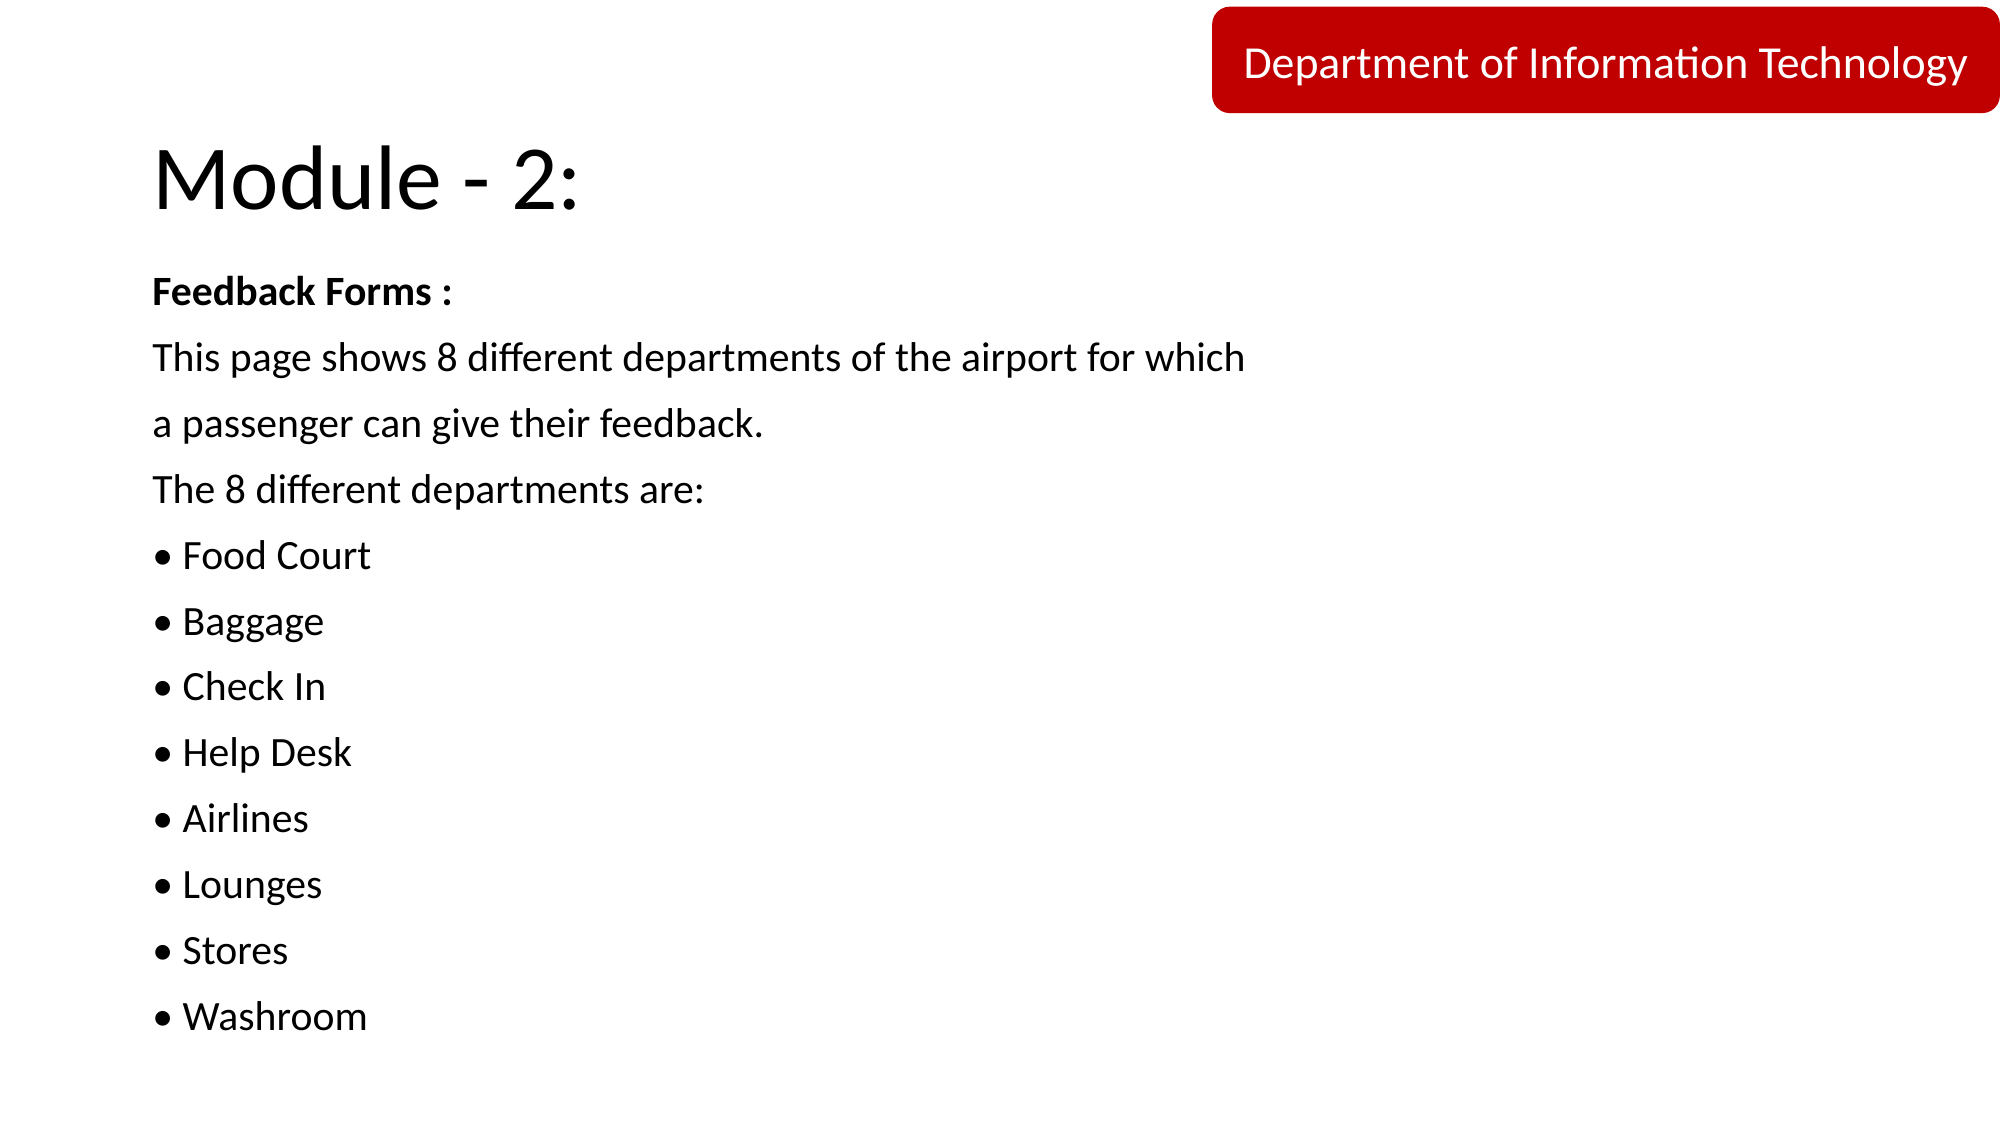

# Module - 2:
Feedback Forms :
This page shows 8 different departments of the airport for which
a passenger can give their feedback.
The 8 different departments are:
• Food Court
• Baggage
• Check In
• Help Desk
• Airlines
• Lounges
• Stores
• Washroom